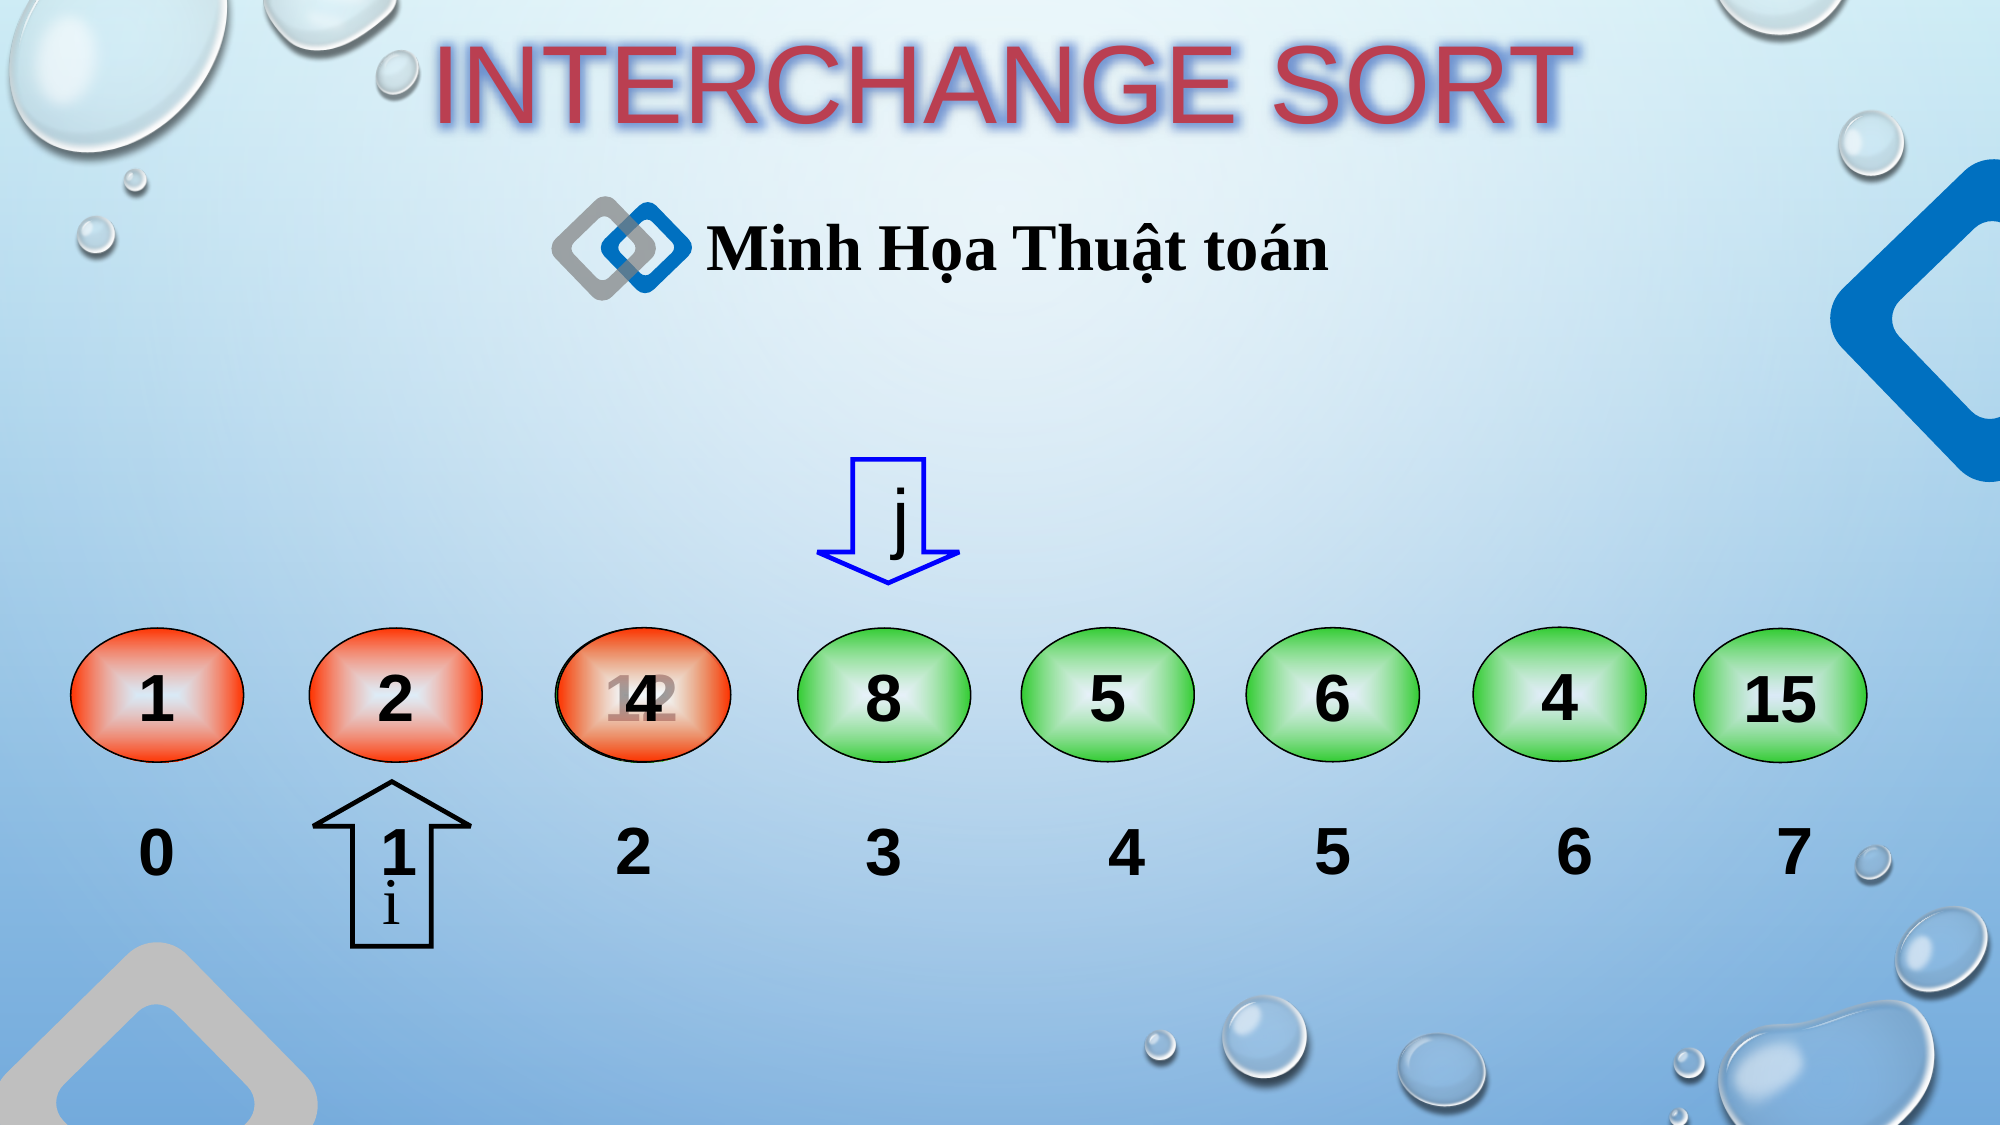

INTERCHANGE SORT

Minh Họa Thuật toán

j
4
4
5
6
1
2
8
12
15
2
5
6
7
0
1
3
4

i